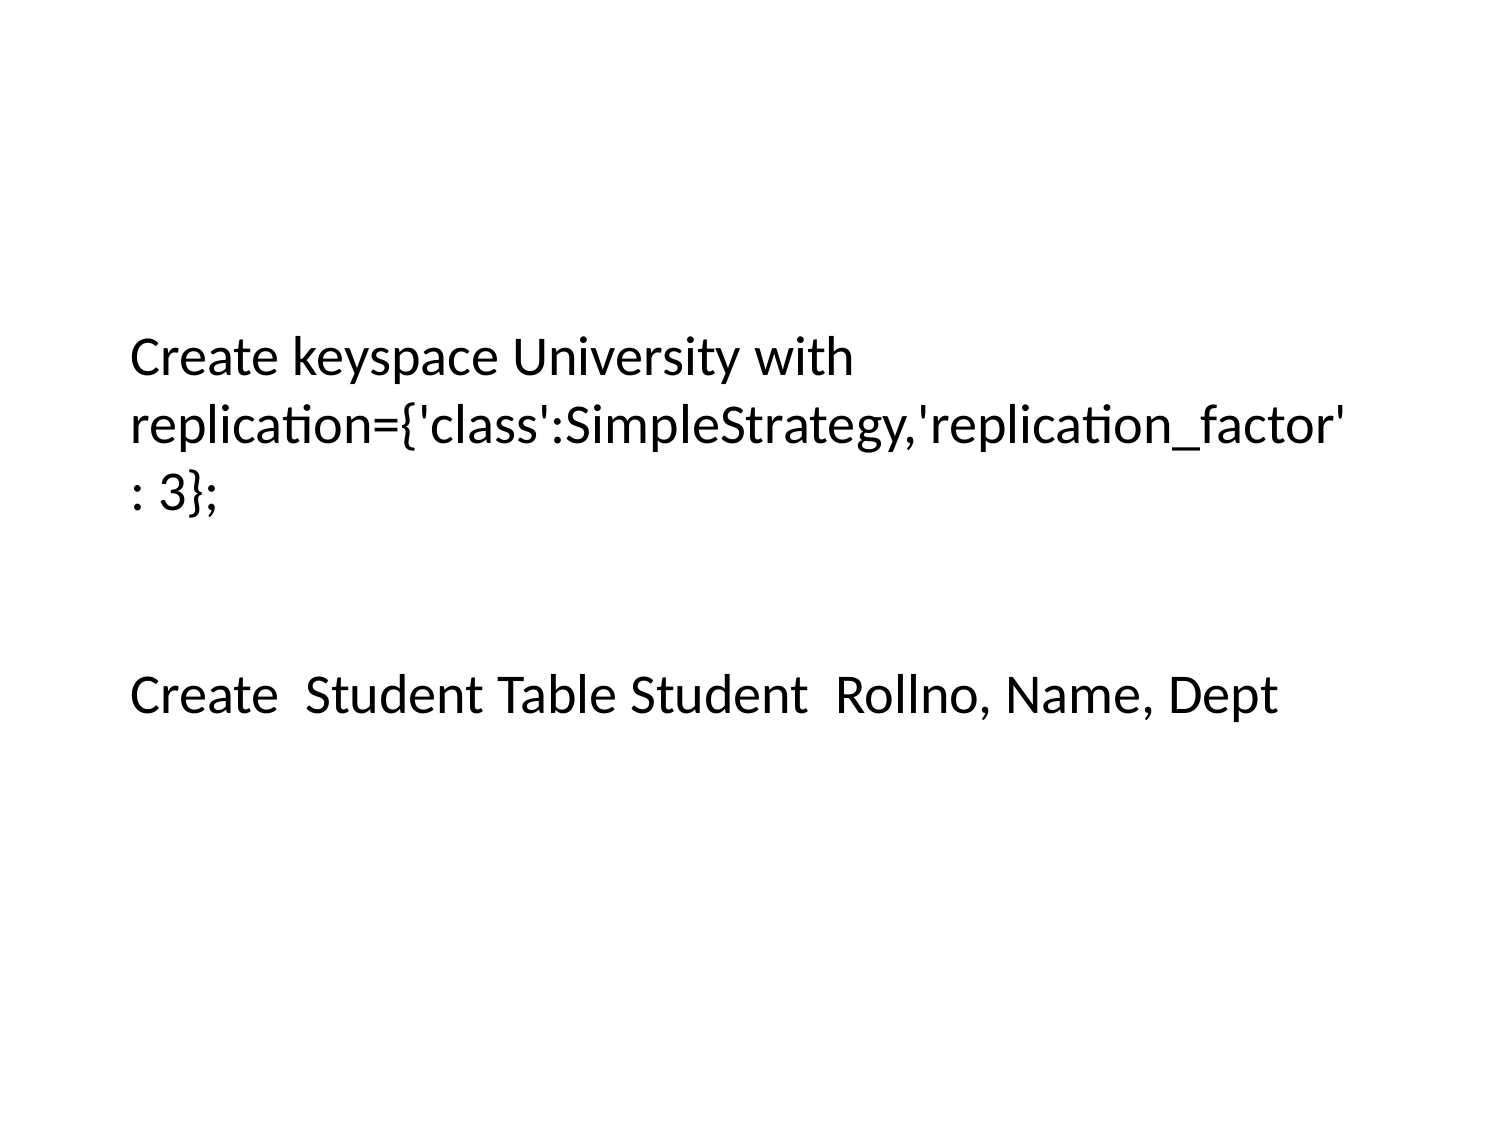

Create keyspace University with replication={'class':SimpleStrategy,'replication_factor': 3};

Create  Student Table Student  Rollno, Name, Dept